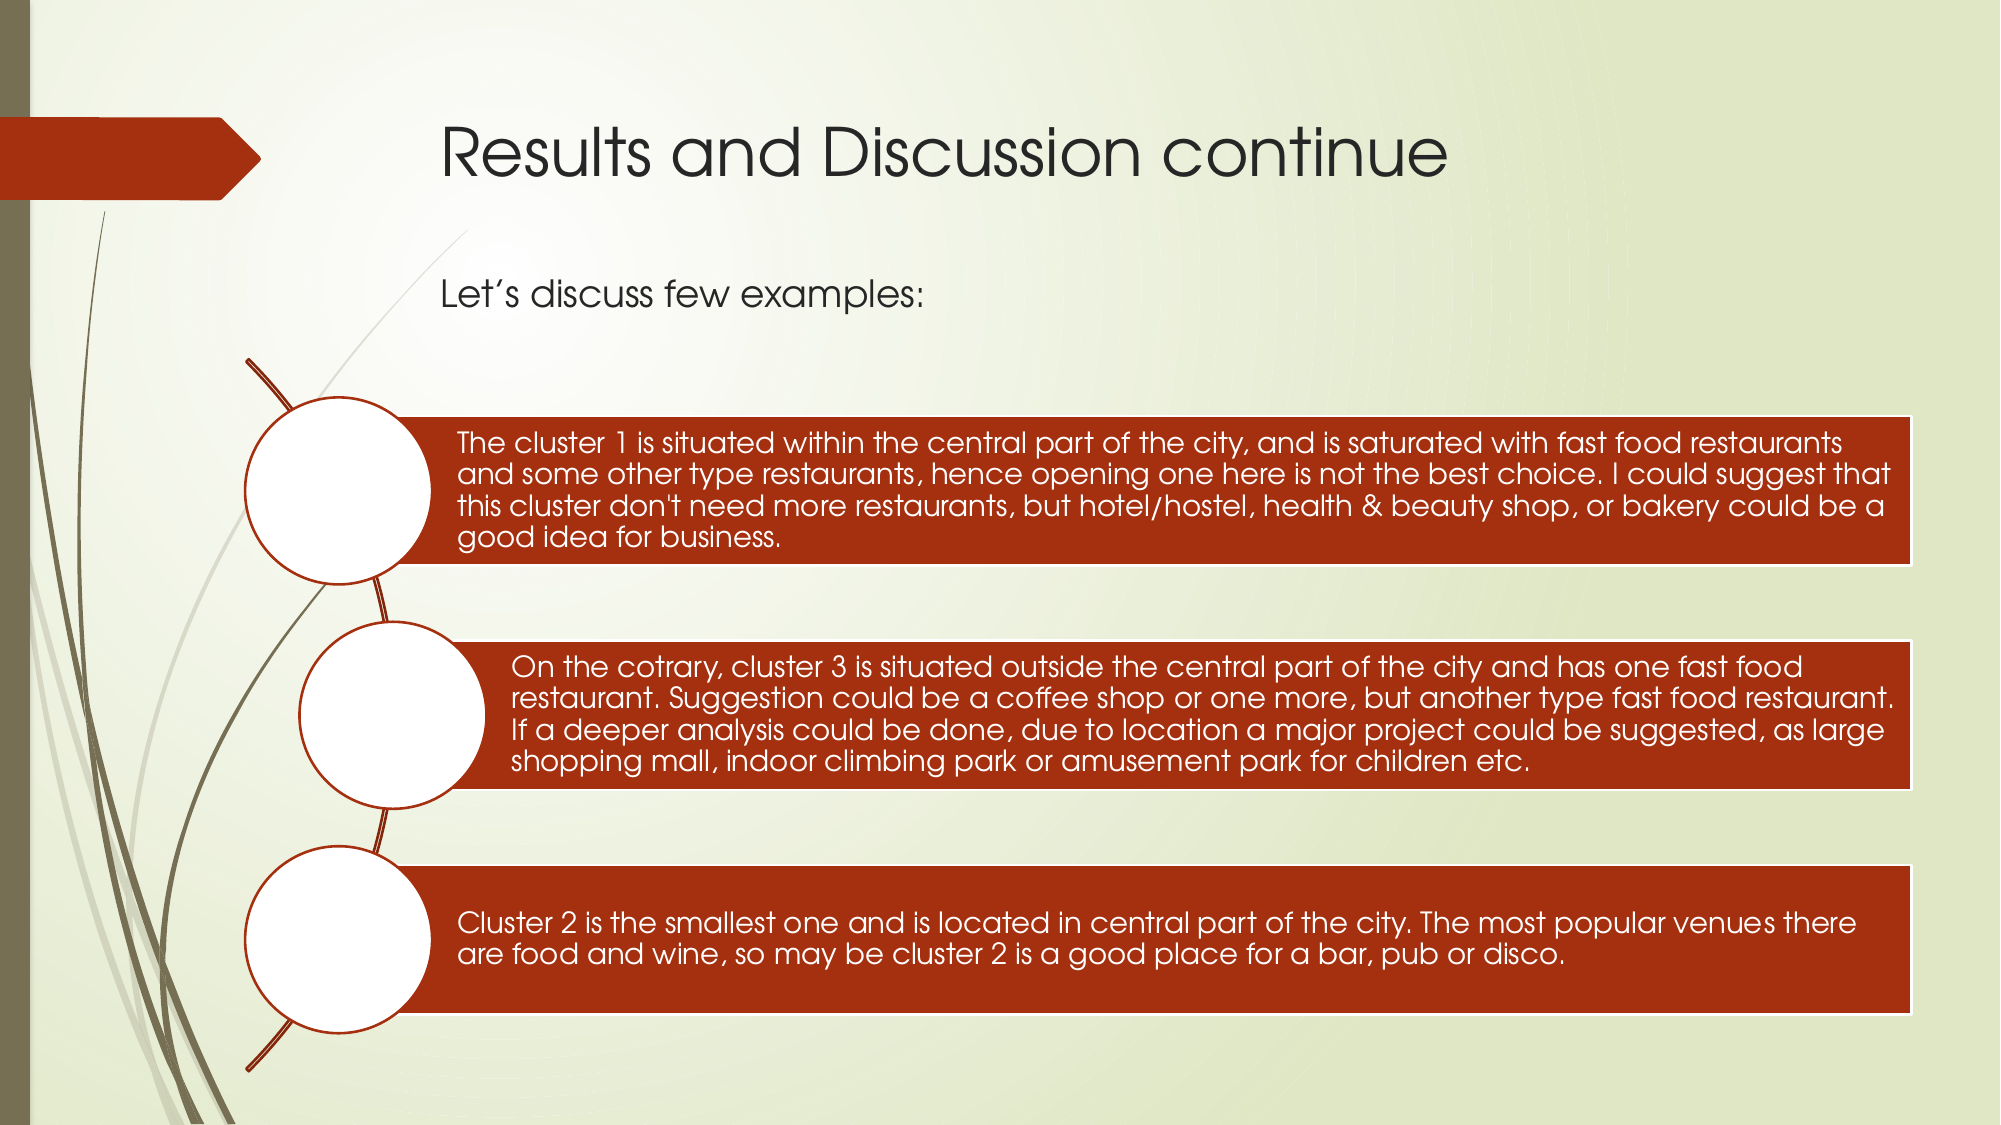

# Results and Discussion continue Let’s discuss few examples:
The cluster 1 is situated within the central part of the city, and is saturated with fast food restaurants and some other type restaurants, hence opening one here is not the best choice. I could suggest that this cluster don't need more restaurants, but hotel/hostel, health & beauty shop, or bakery could be a good idea for business.
On the cotrary, cluster 3 is situated outside the central part of the city and has one fast food restaurant. Suggestion could be a coffee shop or one more, but another type fast food restaurant. If a deeper analysis could be done, due to location a major project could be suggested, as large shopping mall, indoor climbing park or amusement park for children etc.
Cluster 2 is the smallest one and is located in central part of the city. The most popular venues there are food and wine, so may be cluster 2 is a good place for a bar, pub or disco.